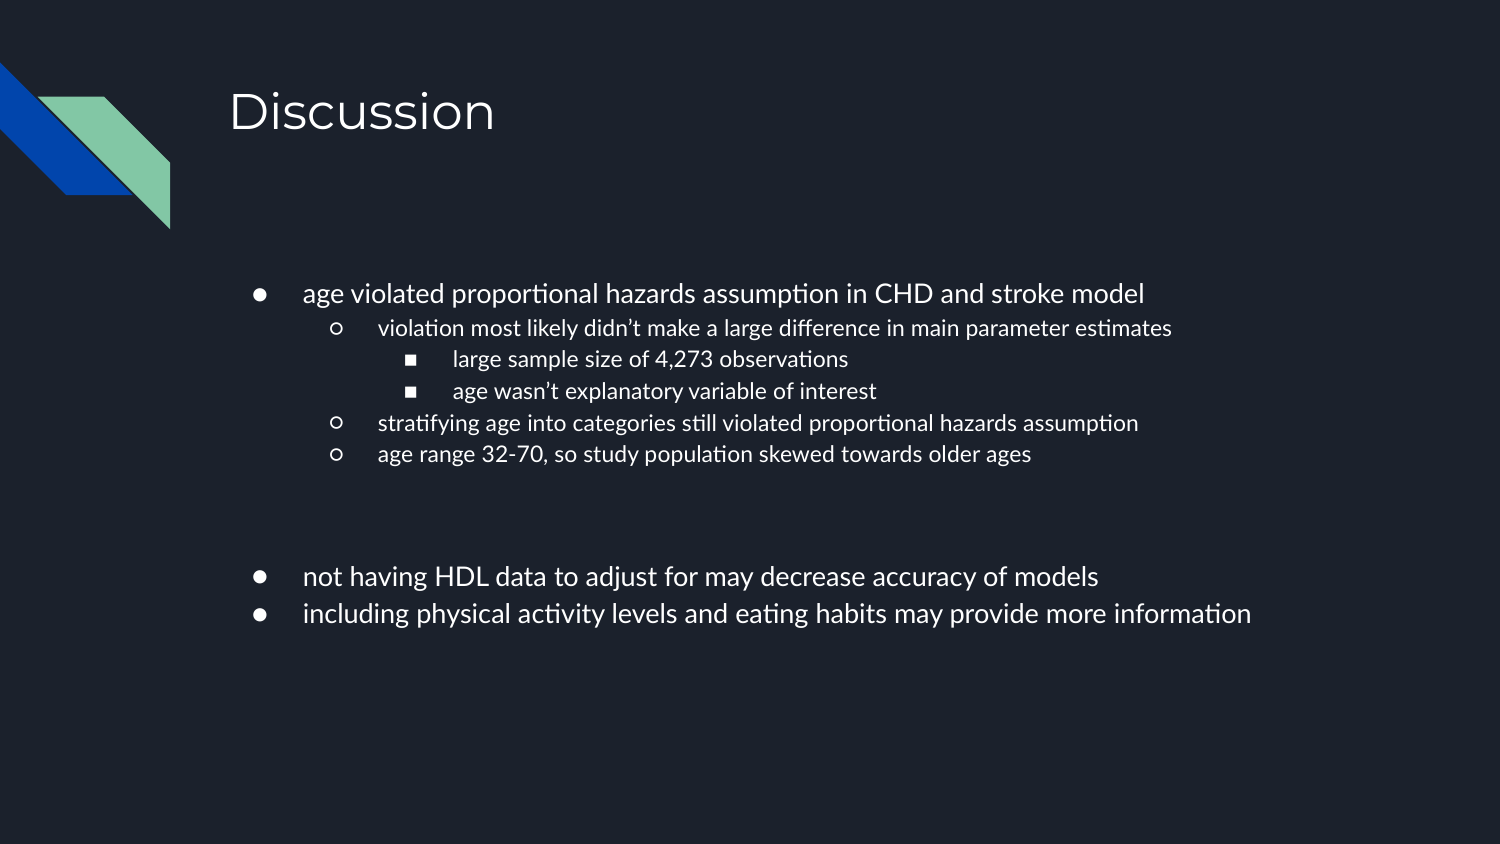

# Discussion
age violated proportional hazards assumption in CHD and stroke model
violation most likely didn’t make a large difference in main parameter estimates
large sample size of 4,273 observations
age wasn’t explanatory variable of interest
stratifying age into categories still violated proportional hazards assumption
age range 32-70, so study population skewed towards older ages

not having HDL data to adjust for may decrease accuracy of models
including physical activity levels and eating habits may provide more information